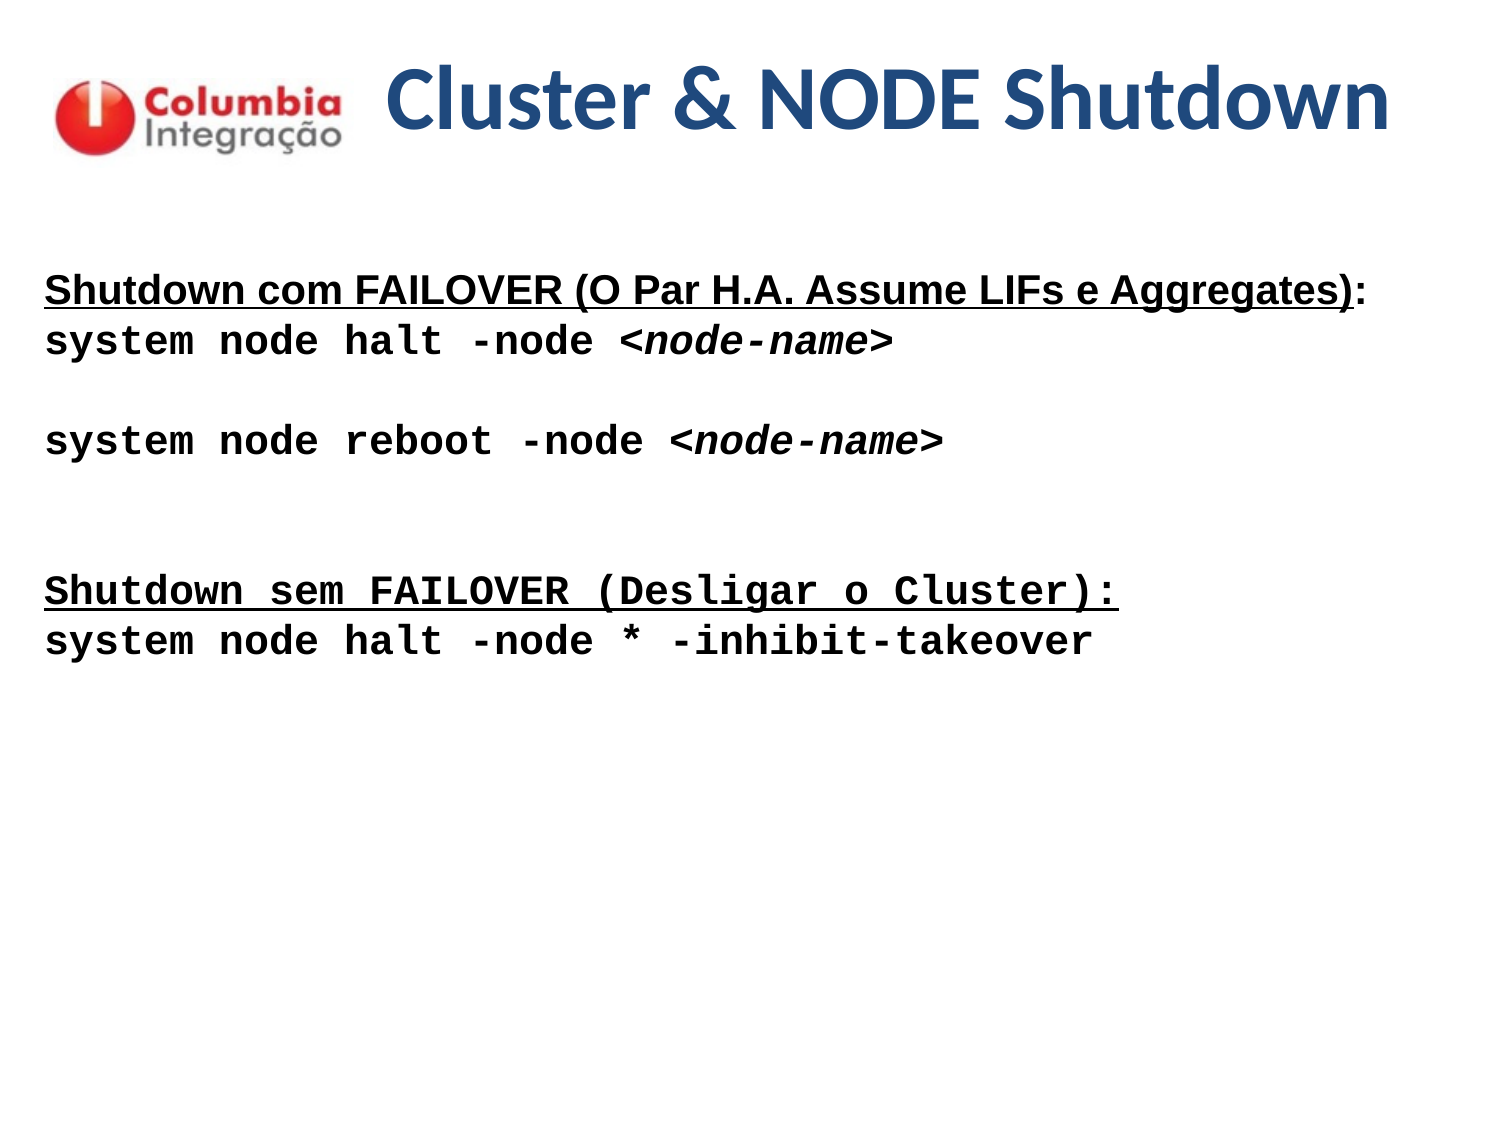

# Cluster & NODE Shutdown
Shutdown com FAILOVER (O Par H.A. Assume LIFs e Aggregates):
system node halt ‑node <node-name>

system node reboot ‑node <node-name>

Shutdown sem FAILOVER (Desligar o Cluster):
system node halt ‑node * ‑inhibit-takeover